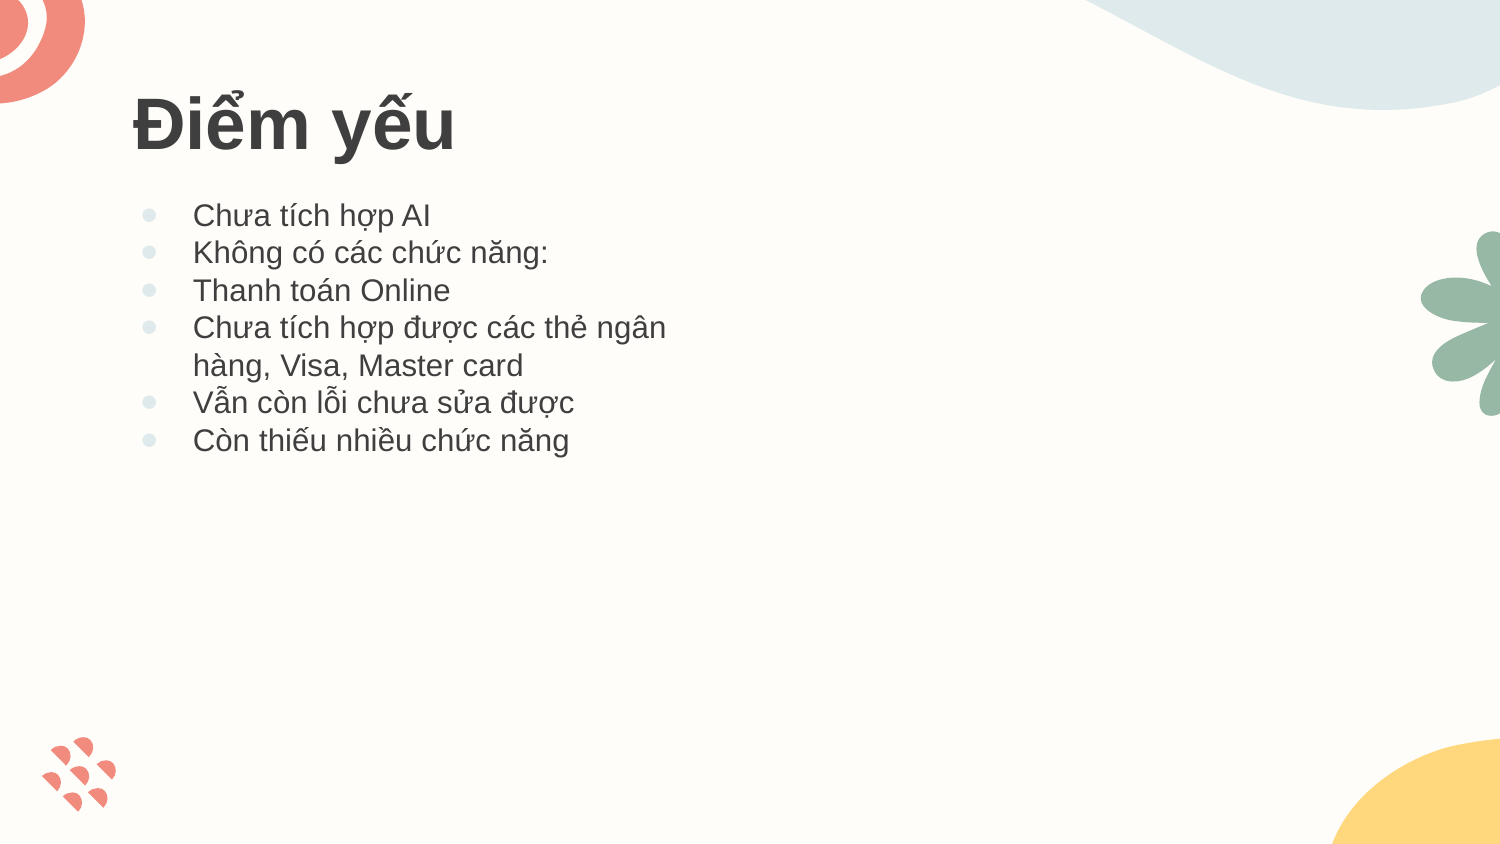

Chưa tích hợp AI
Không có các chức năng:
Thanh toán Online
Chưa tích hợp được các thẻ ngân hàng, Visa, Master card
Vẫn còn lỗi chưa sửa được
Còn thiếu nhiều chức năng

# Điểm yếu